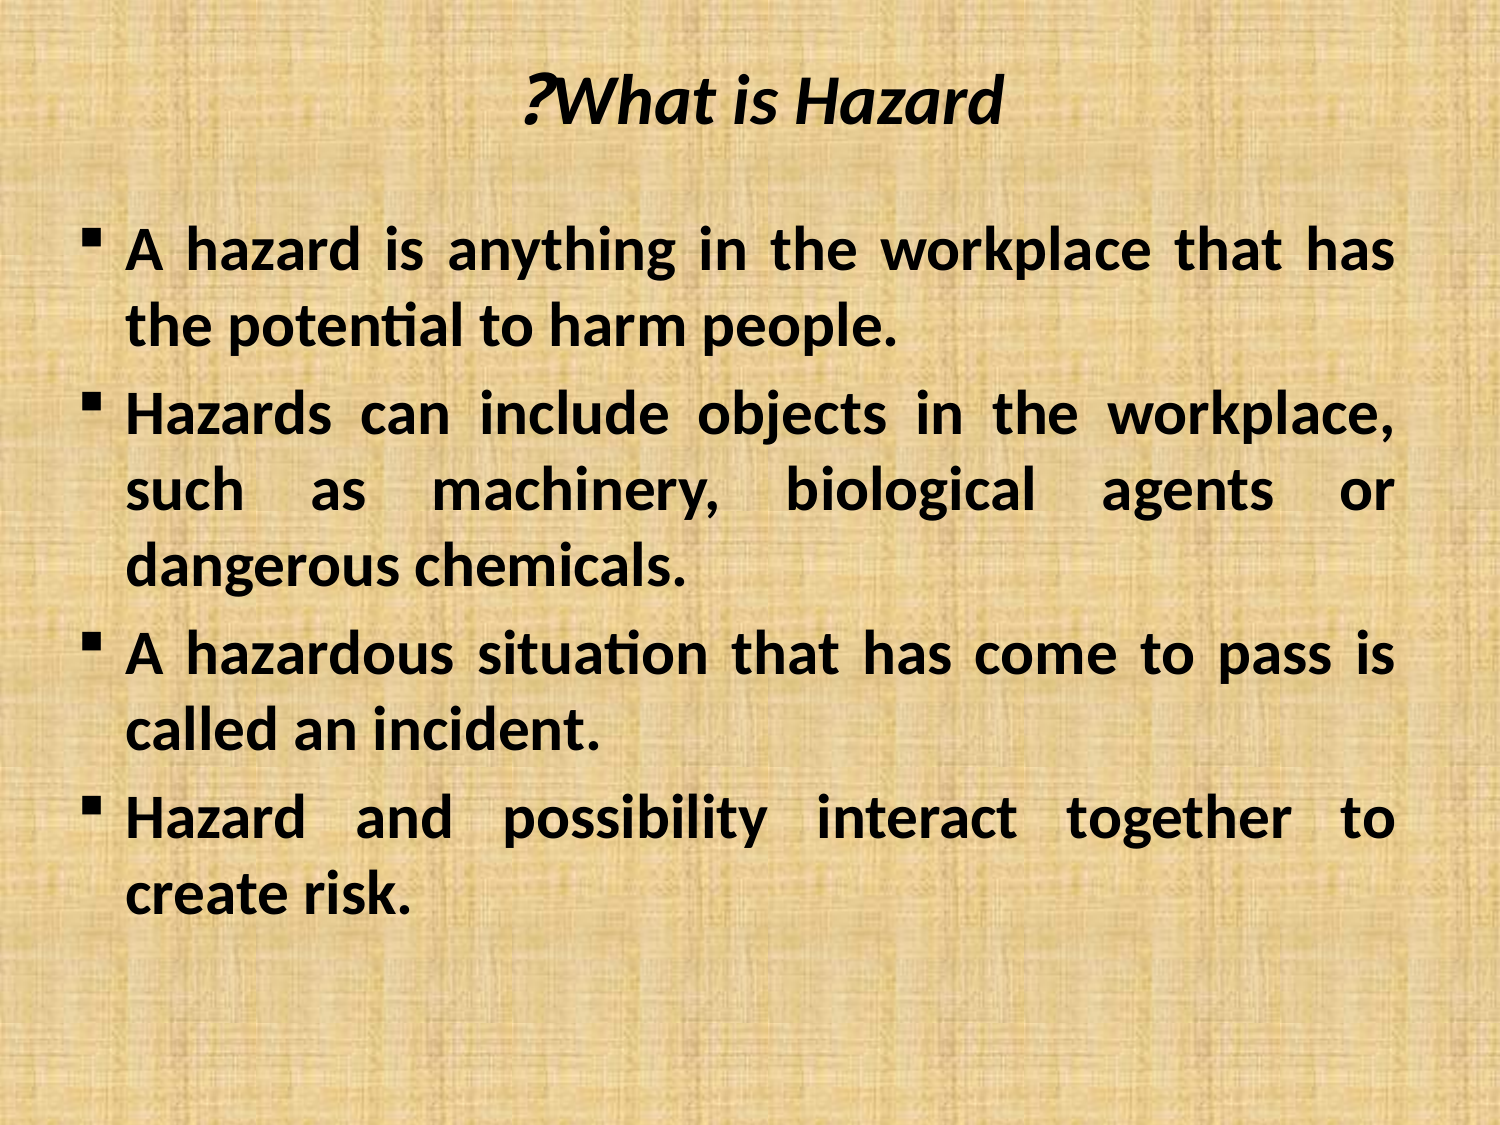

# What is Hazard?
A hazard is anything in the workplace that has the potential to harm people.
Hazards can include objects in the workplace, such as machinery, biological agents or dangerous chemicals.
A hazardous situation that has come to pass is called an incident.
Hazard and possibility interact together to create risk.